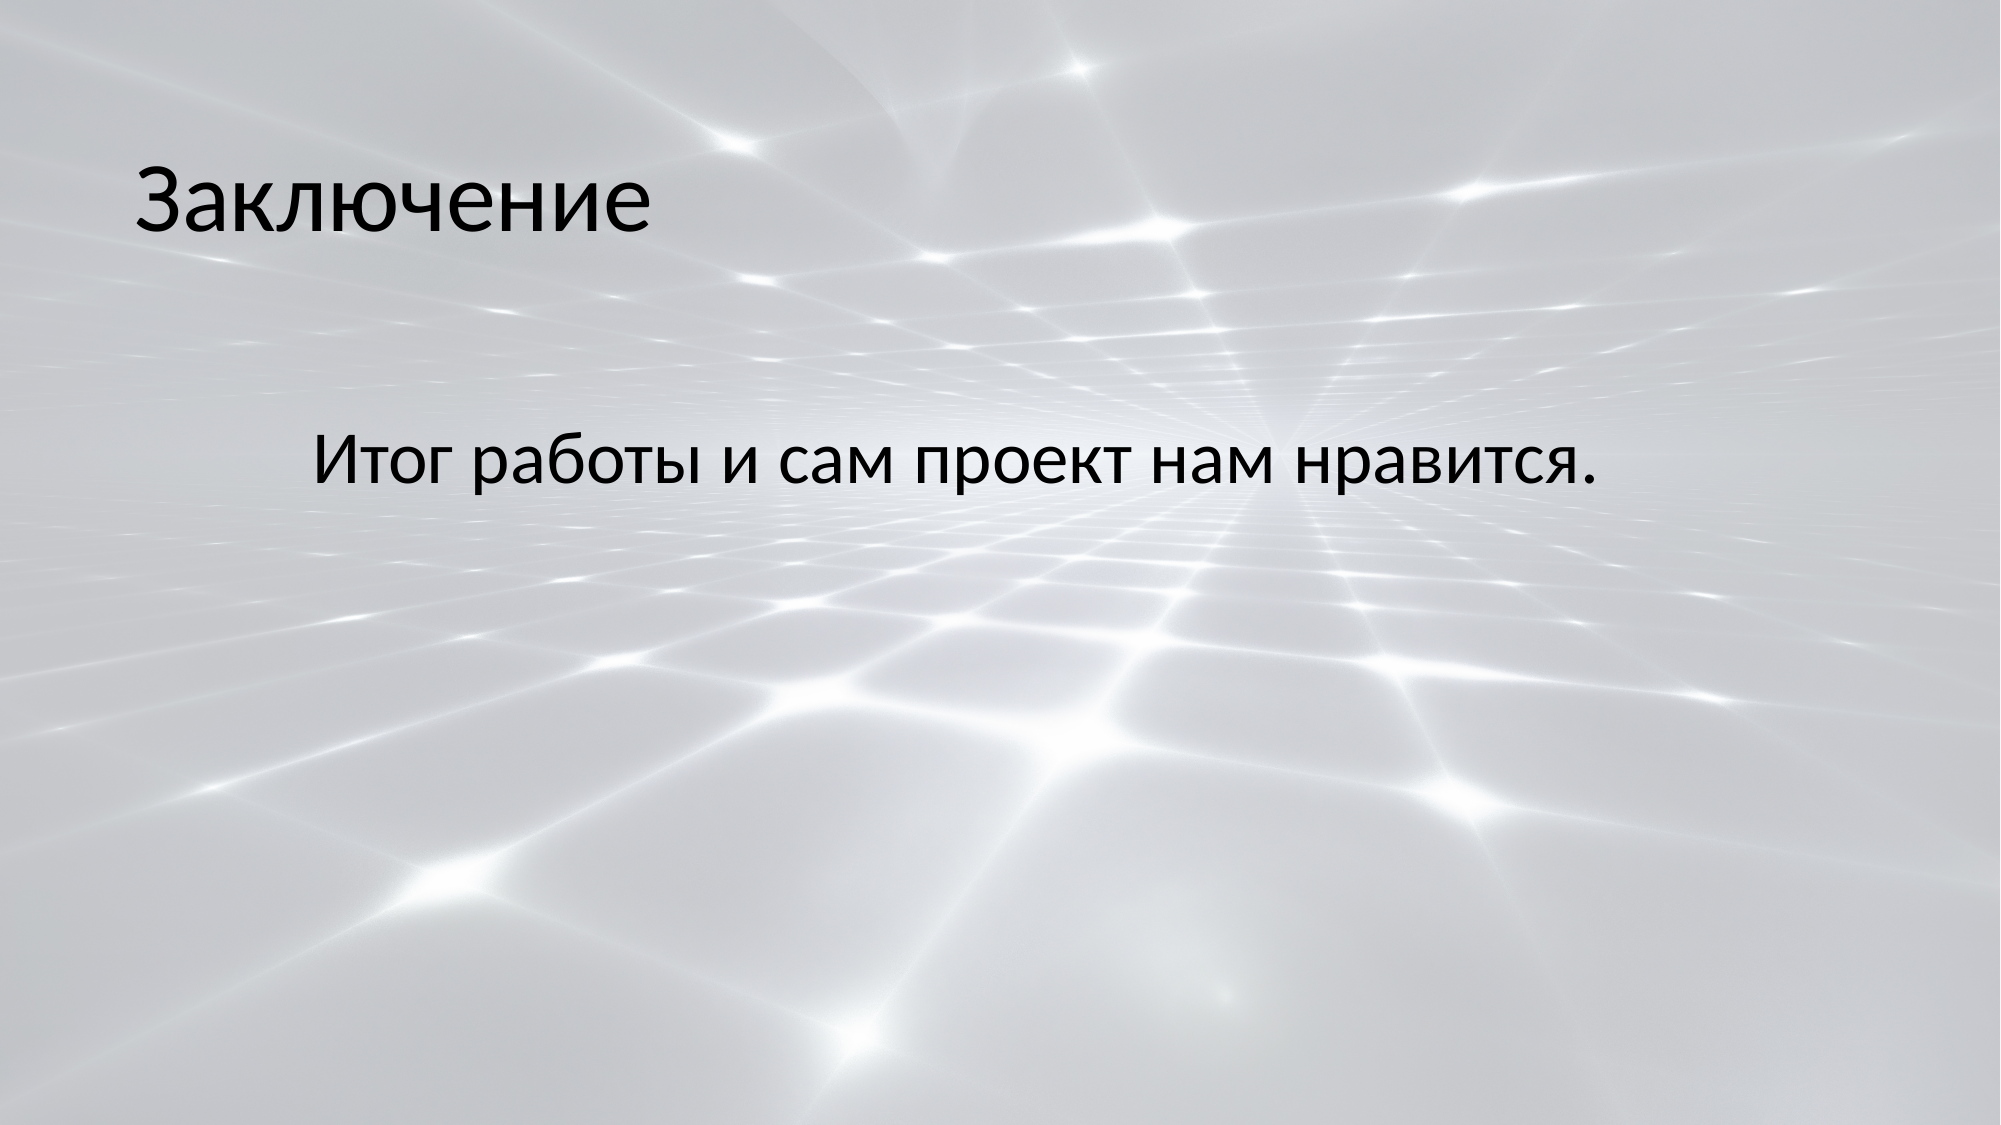

# Заключение
Итог работы и сам проект нам нравится.